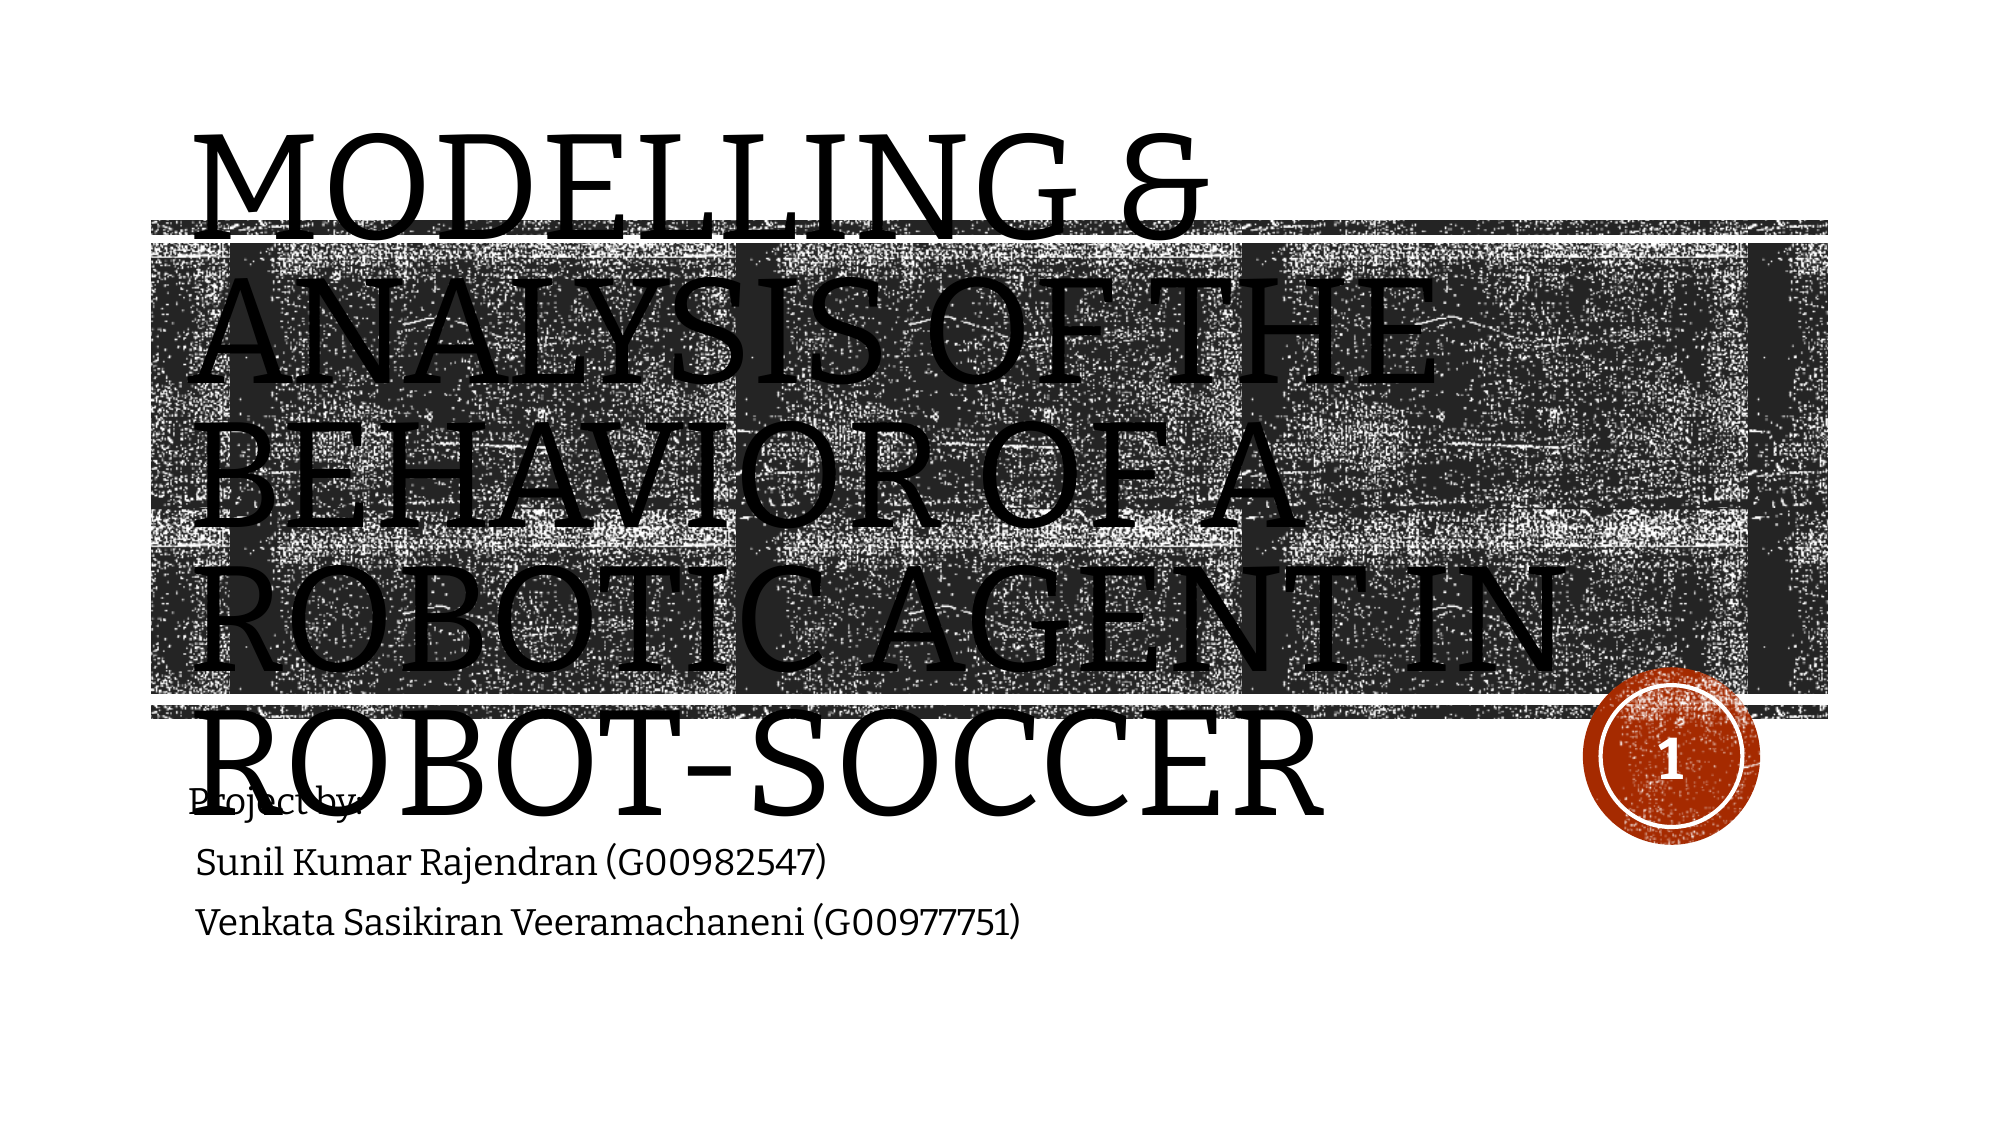

# Modelling & Analysis of the behavior of a robotic agent in Robot-Soccer
1
Project by:
 Sunil Kumar Rajendran (G00982547)
 Venkata Sasikiran Veeramachaneni (G00977751)